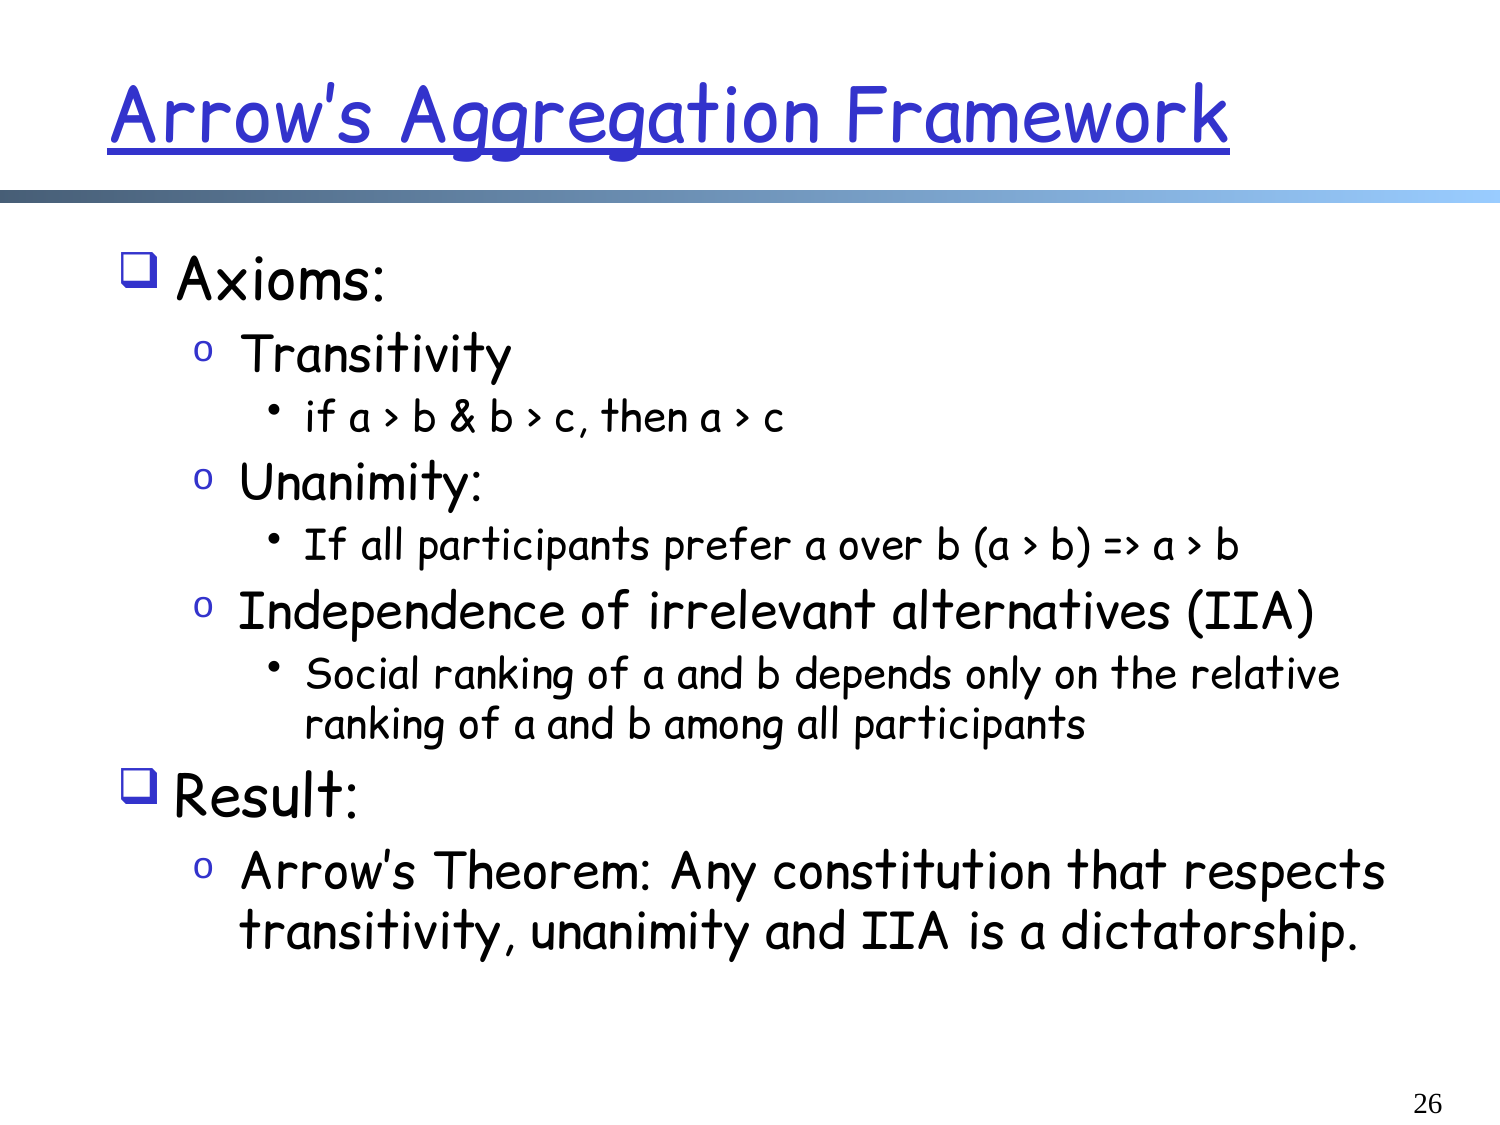

# Arrow’s Aggregation Framework
Axioms:
Transitivity
if a > b & b > c, then a > c
Unanimity:
If all participants prefer a over b (a > b) => a > b
Independence of irrelevant alternatives (IIA)
Social ranking of a and b depends only on the relative ranking of a and b among all participants
Result:
Arrow’s Theorem: Any constitution that respects transitivity, unanimity and IIA is a dictatorship.

26